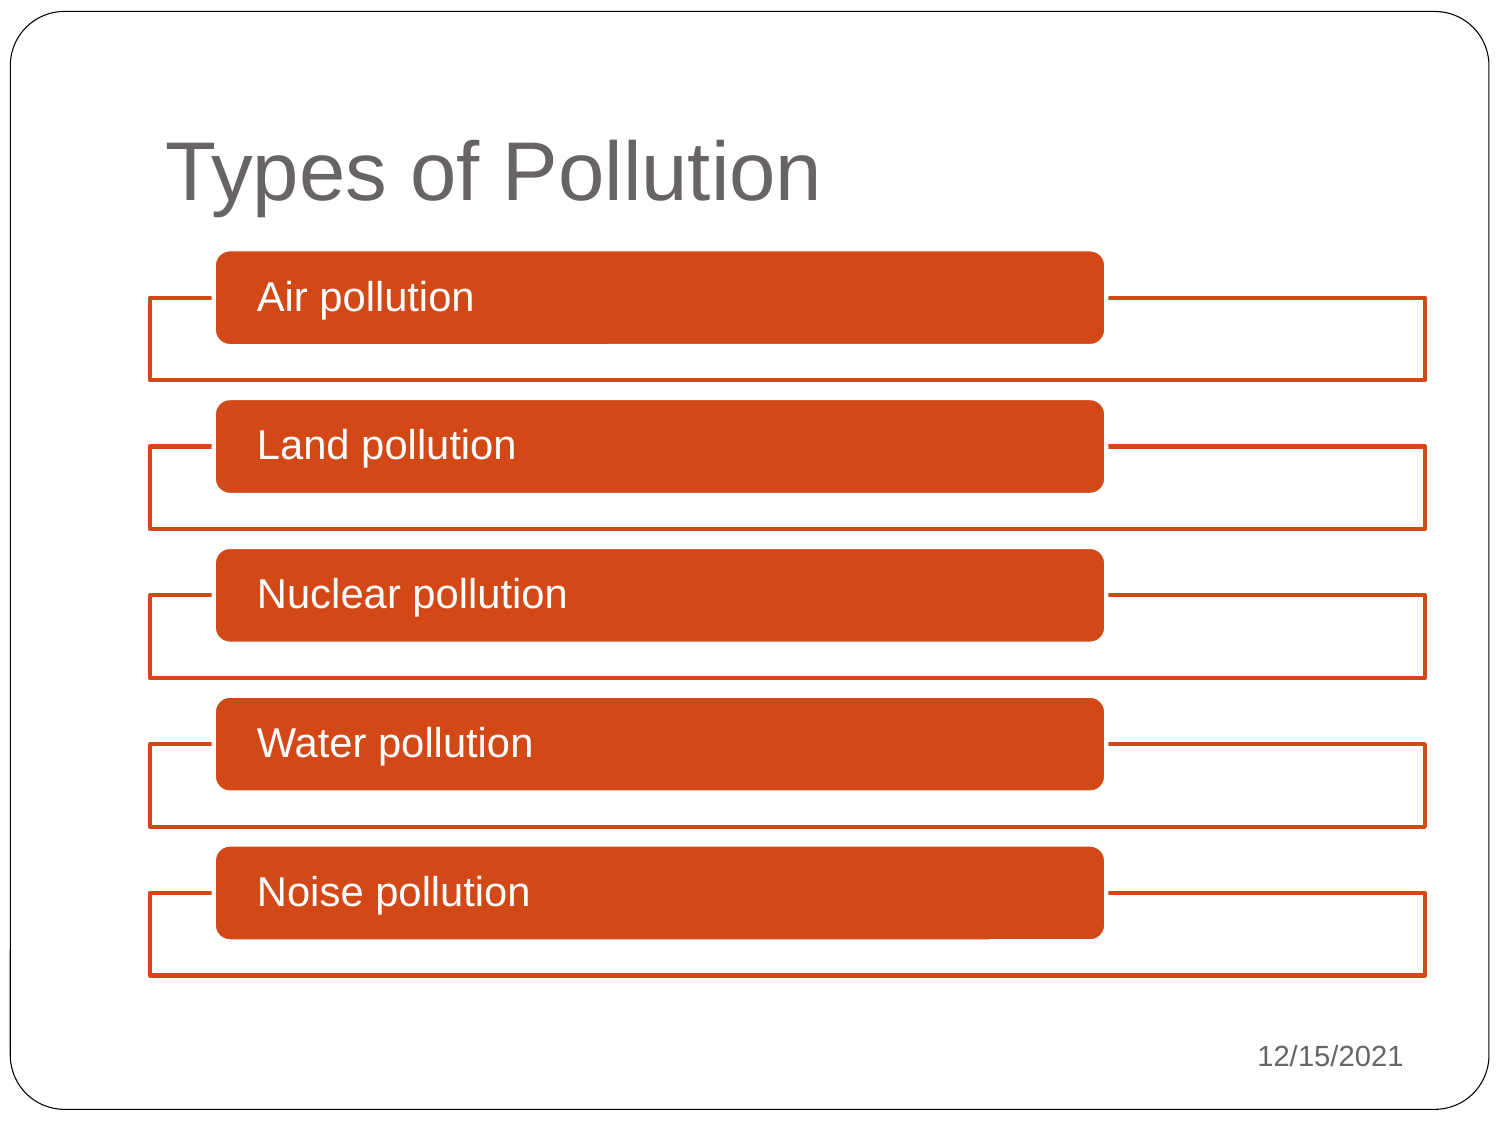

# Types of Pollution
Air pollution
Land pollution
Nuclear pollution
Water pollution
Noise pollution
12/15/2021